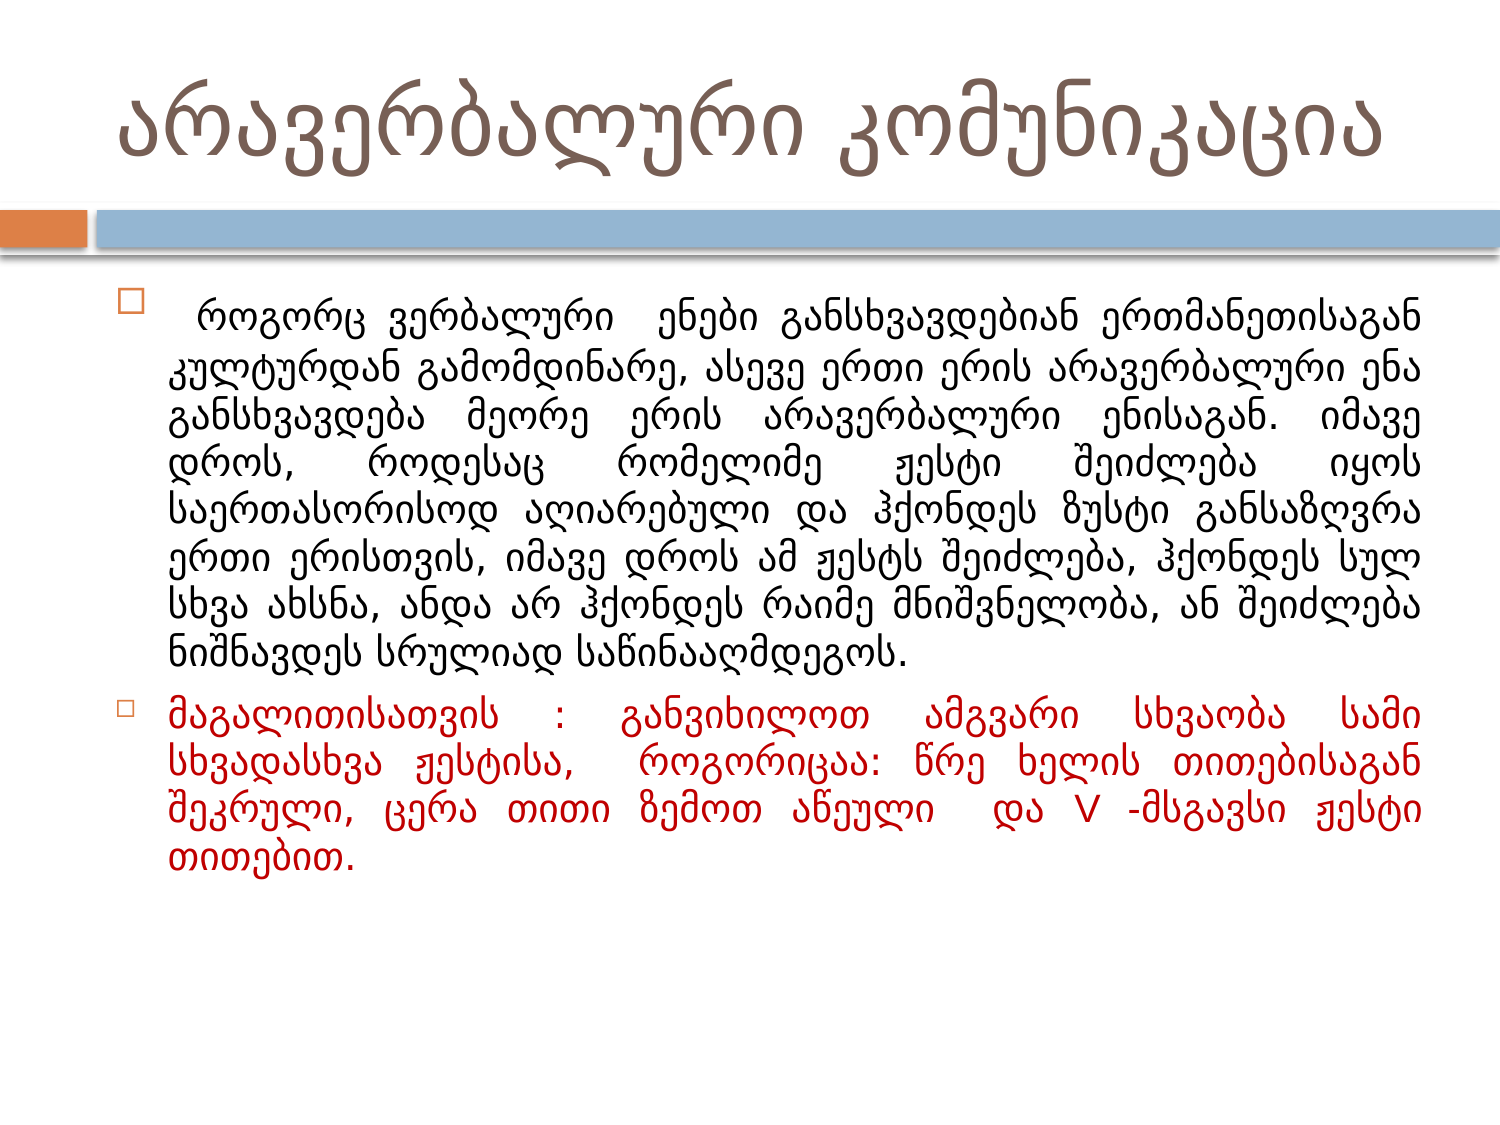

# არავერბალური კომუნიკაცია
 როგორც ვერბალური  ენები განსხვავდებიან ერთმანეთისაგან კულტურდან გამომდინარე, ასევე ერთი ერის არავერბალური ენა განსხვავდება მეორე ერის არავერბალური ენისაგან. იმავე დროს, როდესაც რომელიმე ჟესტი შეიძლება იყოს საერთასორისოდ აღიარებული და ჰქონდეს ზუსტი განსაზღვრა ერთი ერისთვის, იმავე დროს ამ ჟესტს შეიძლება, ჰქონდეს სულ სხვა ახსნა, ანდა არ ჰქონდეს რაიმე მნიშვნელობა, ან შეიძლება ნიშნავდეს სრულიად საწინააღმდეგოს.
მაგალითისათვის : განვიხილოთ ამგვარი სხვაობა სამი სხვადასხვა ჟესტისა,  როგორიცაა: წრე ხელის თითებისაგან შეკრული, ცერა თითი ზემოთ აწეული  და V -მსგავსი ჟესტი თითებით.